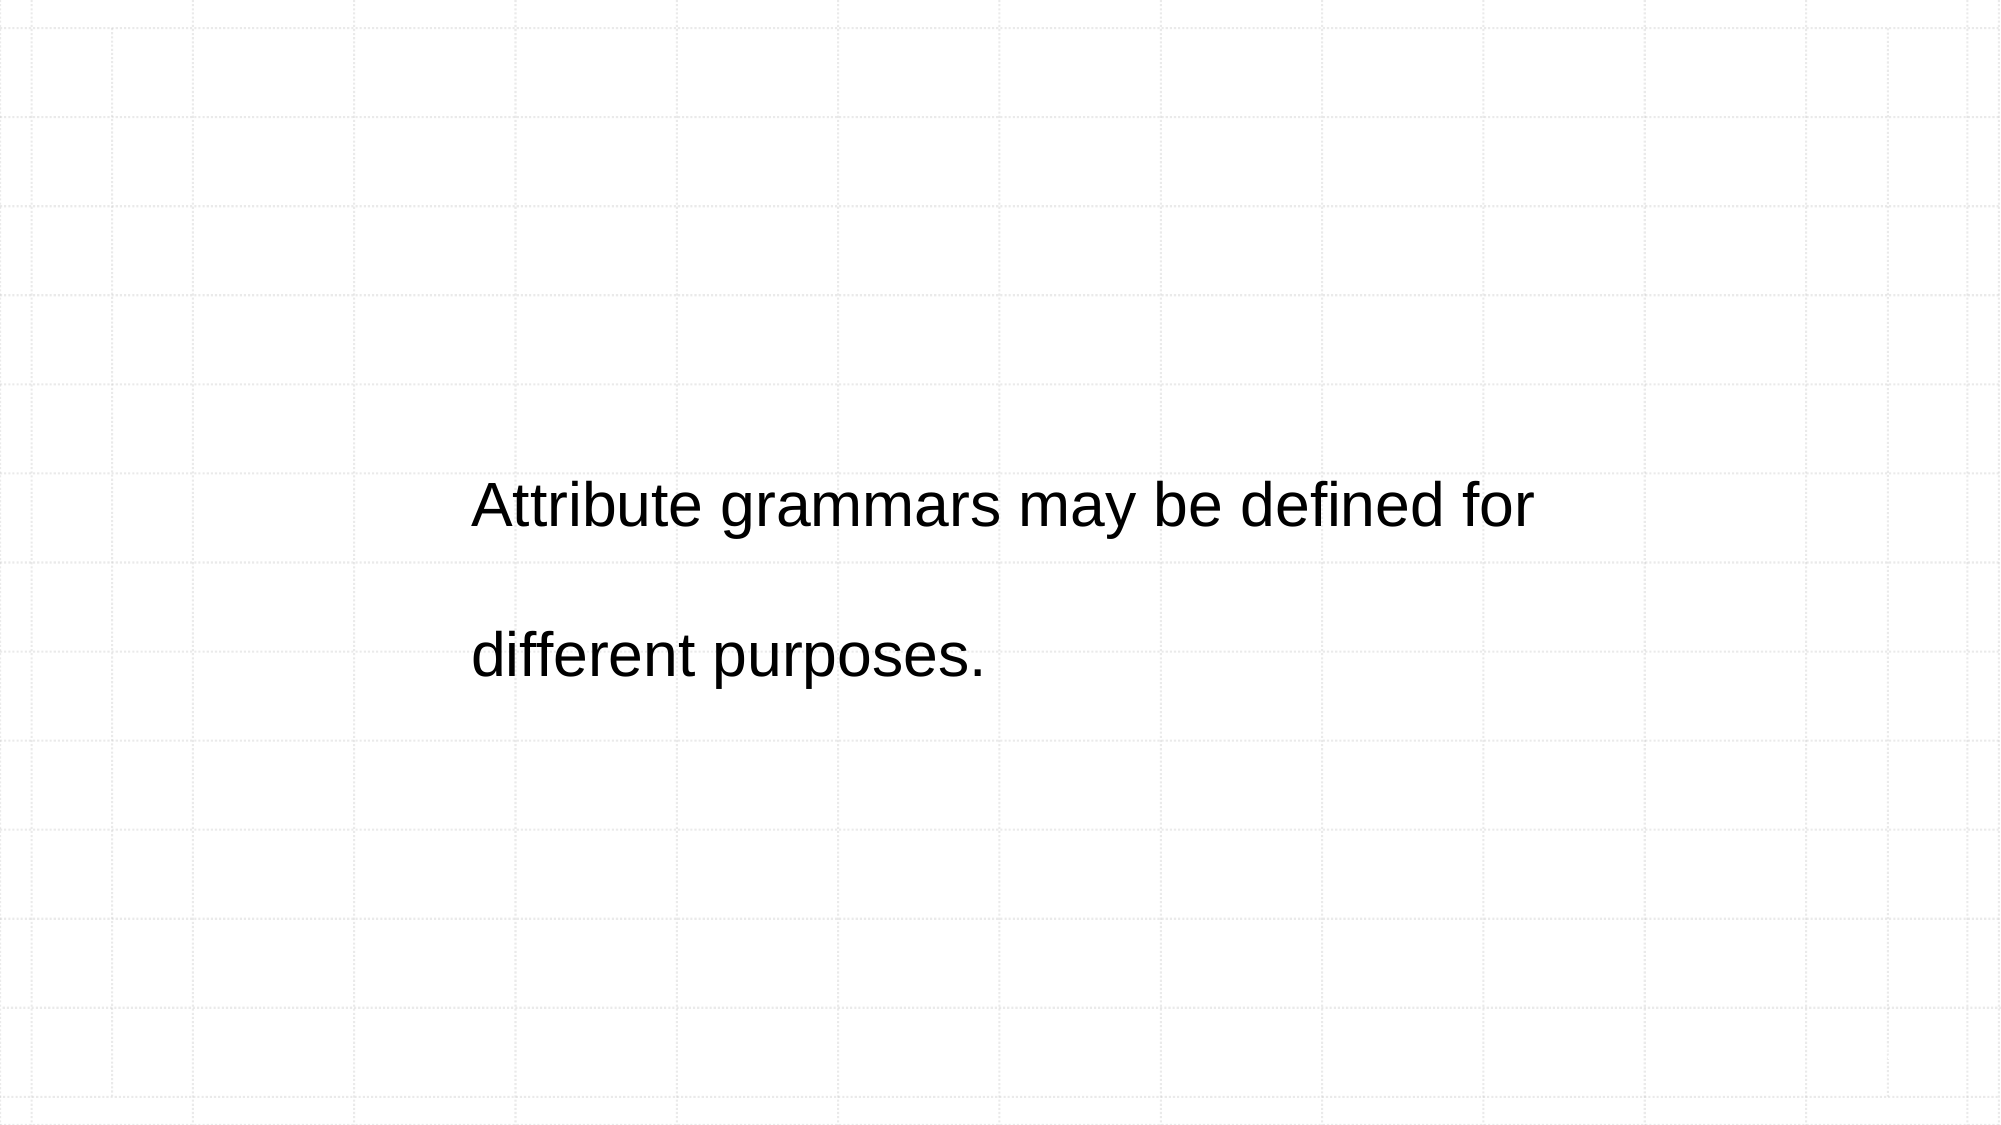

Attribute grammars may be defined for
different purposes.
17